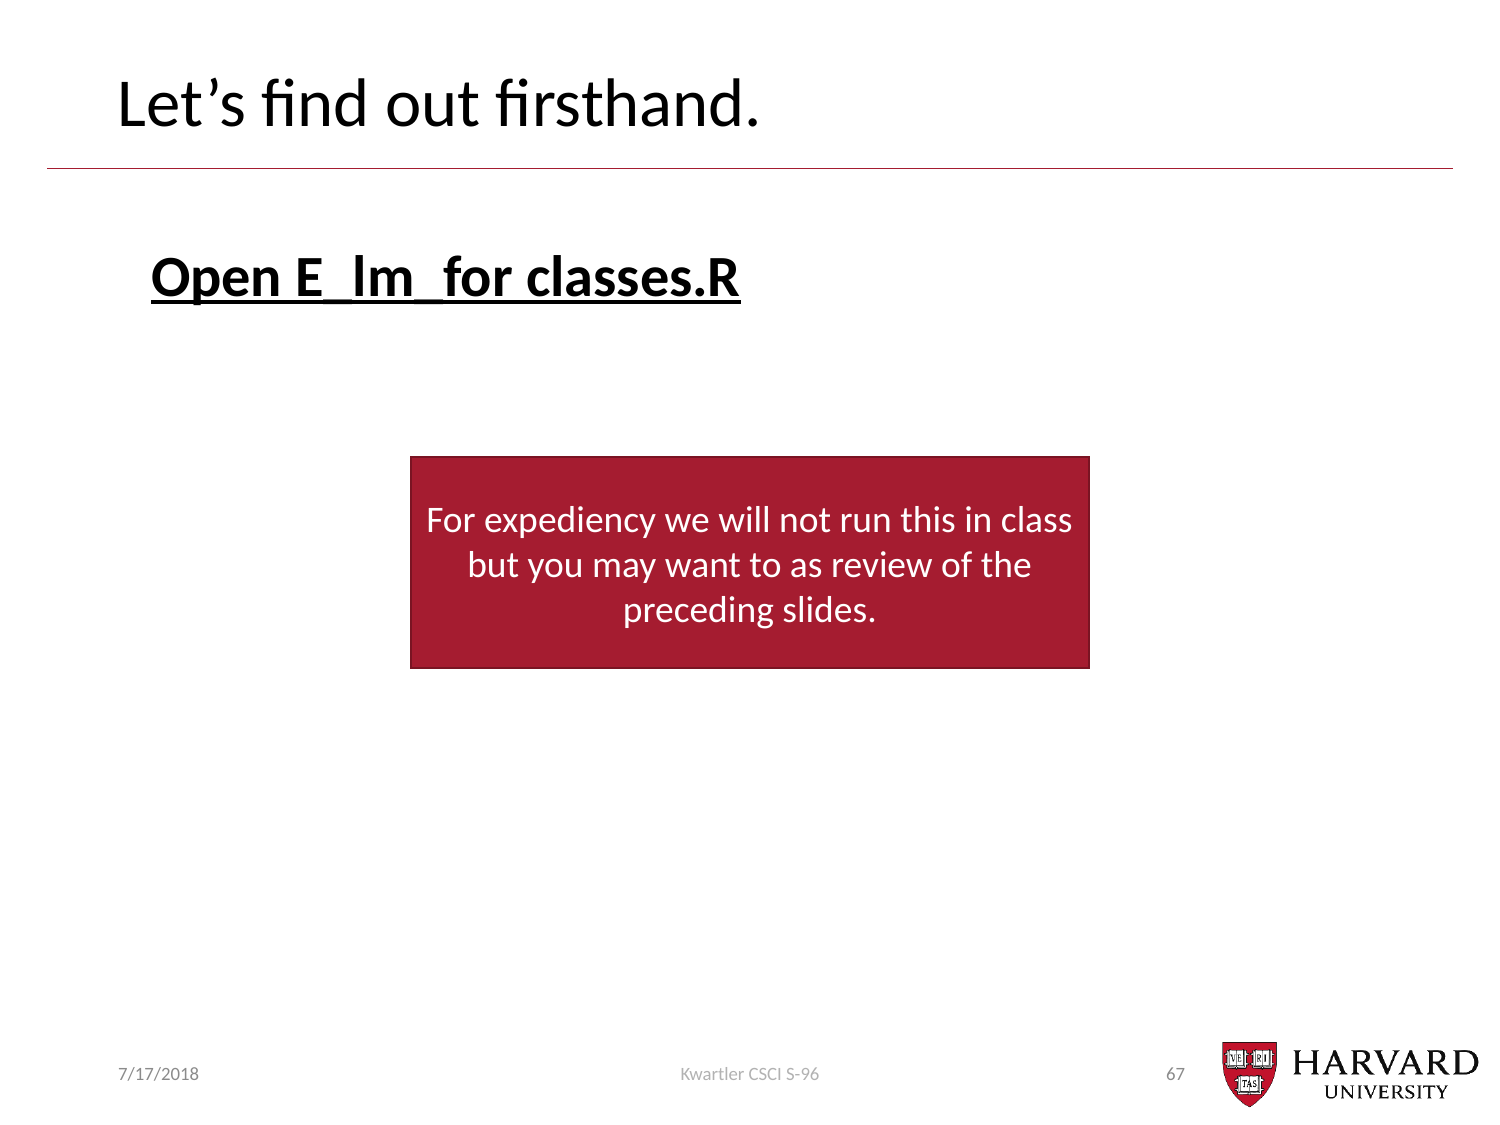

# Let’s find out firsthand.
Open E_lm_for classes.R
For expediency we will not run this in class but you may want to as review of the preceding slides.
7/17/2018
Kwartler CSCI S-96
67